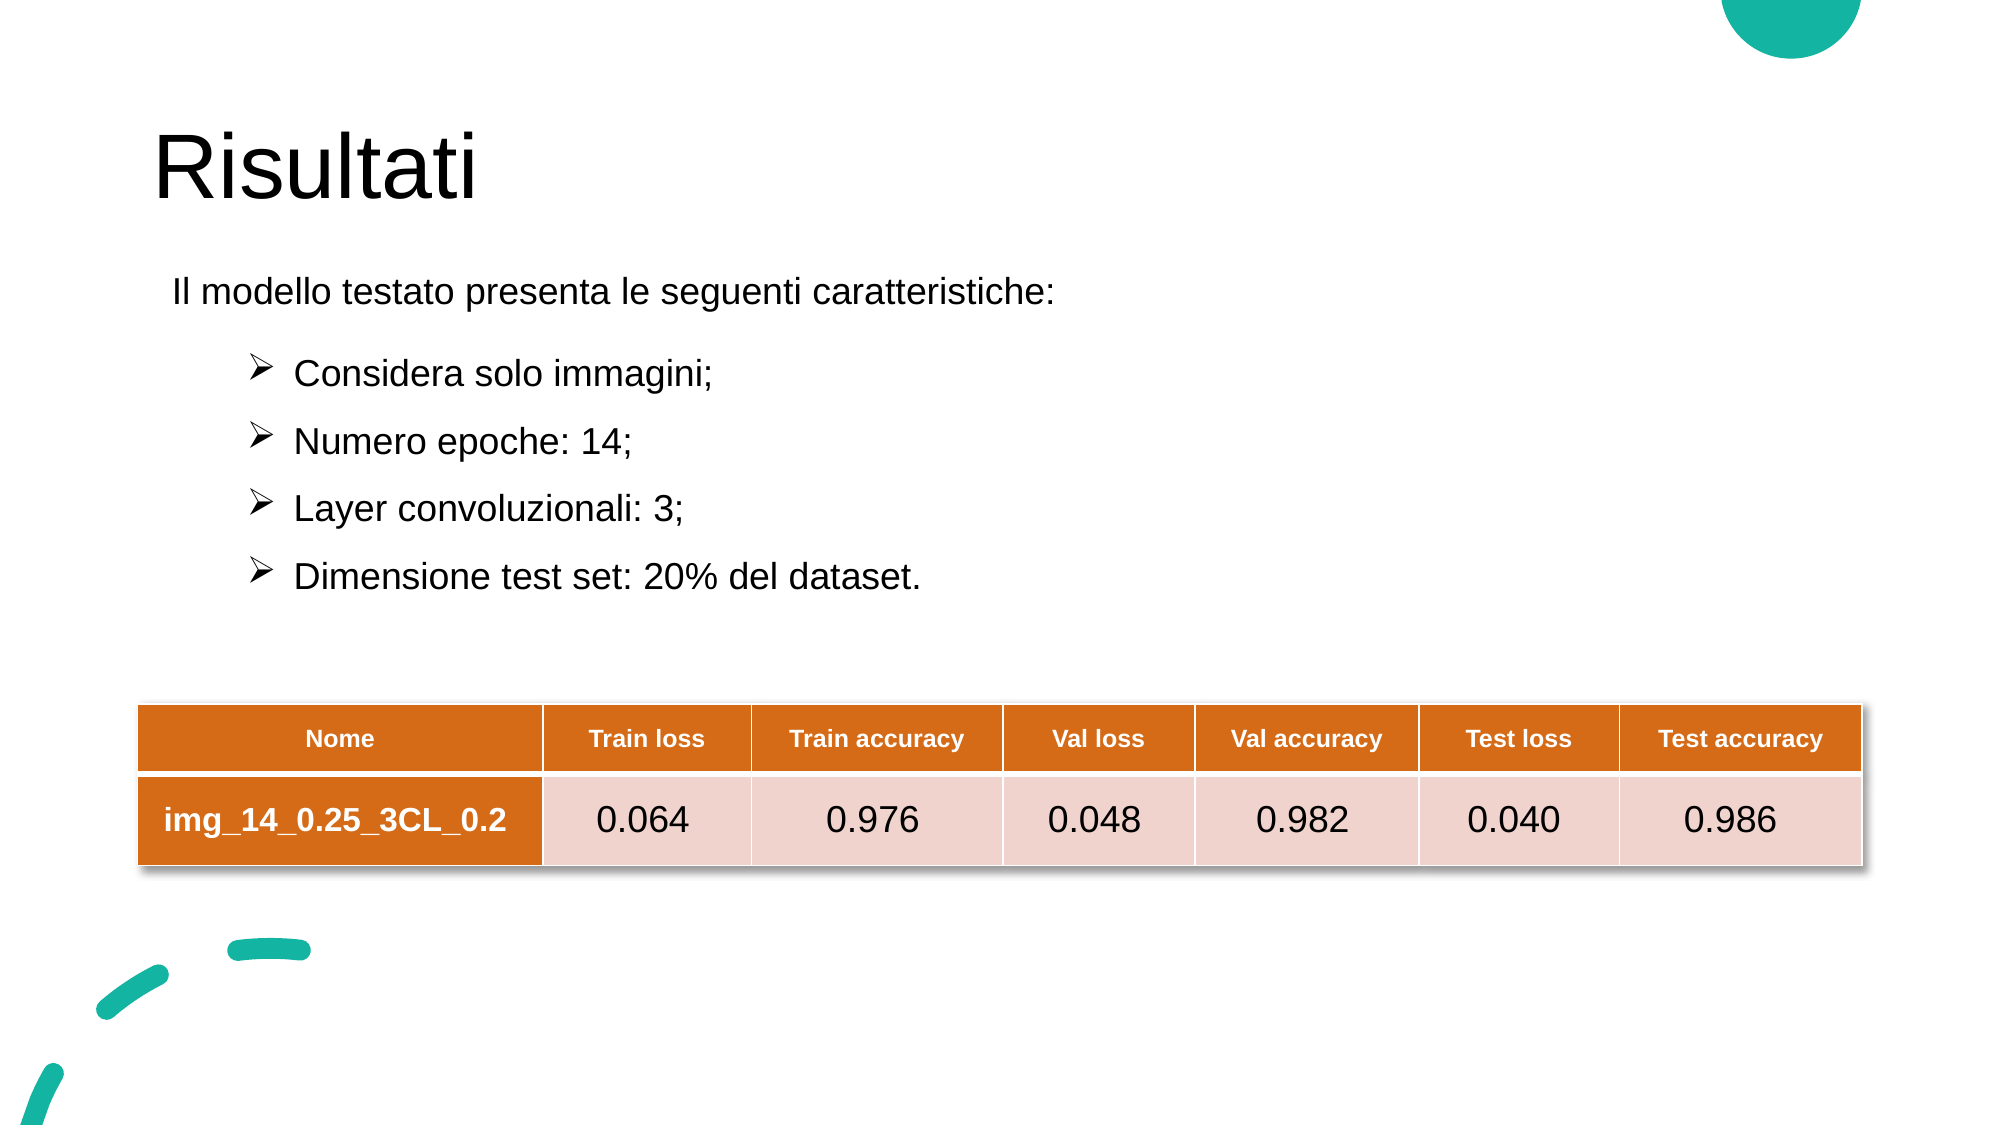

# Risultati
Il modello testato presenta le seguenti caratteristiche:

Considera solo immagini;
Numero epoche: 14;
Layer convoluzionali: 3;
Dimensione test set: 20% del dataset.

| Nome | Train loss | Train accuracy | Val loss | Val accuracy | Test loss | Test accuracy |
| --- | --- | --- | --- | --- | --- | --- |
| img\_14\_0.25\_3CL\_0.2 | 0.064 | 0.976 | 0.048 | 0.982 | 0.040 | 0.986 |